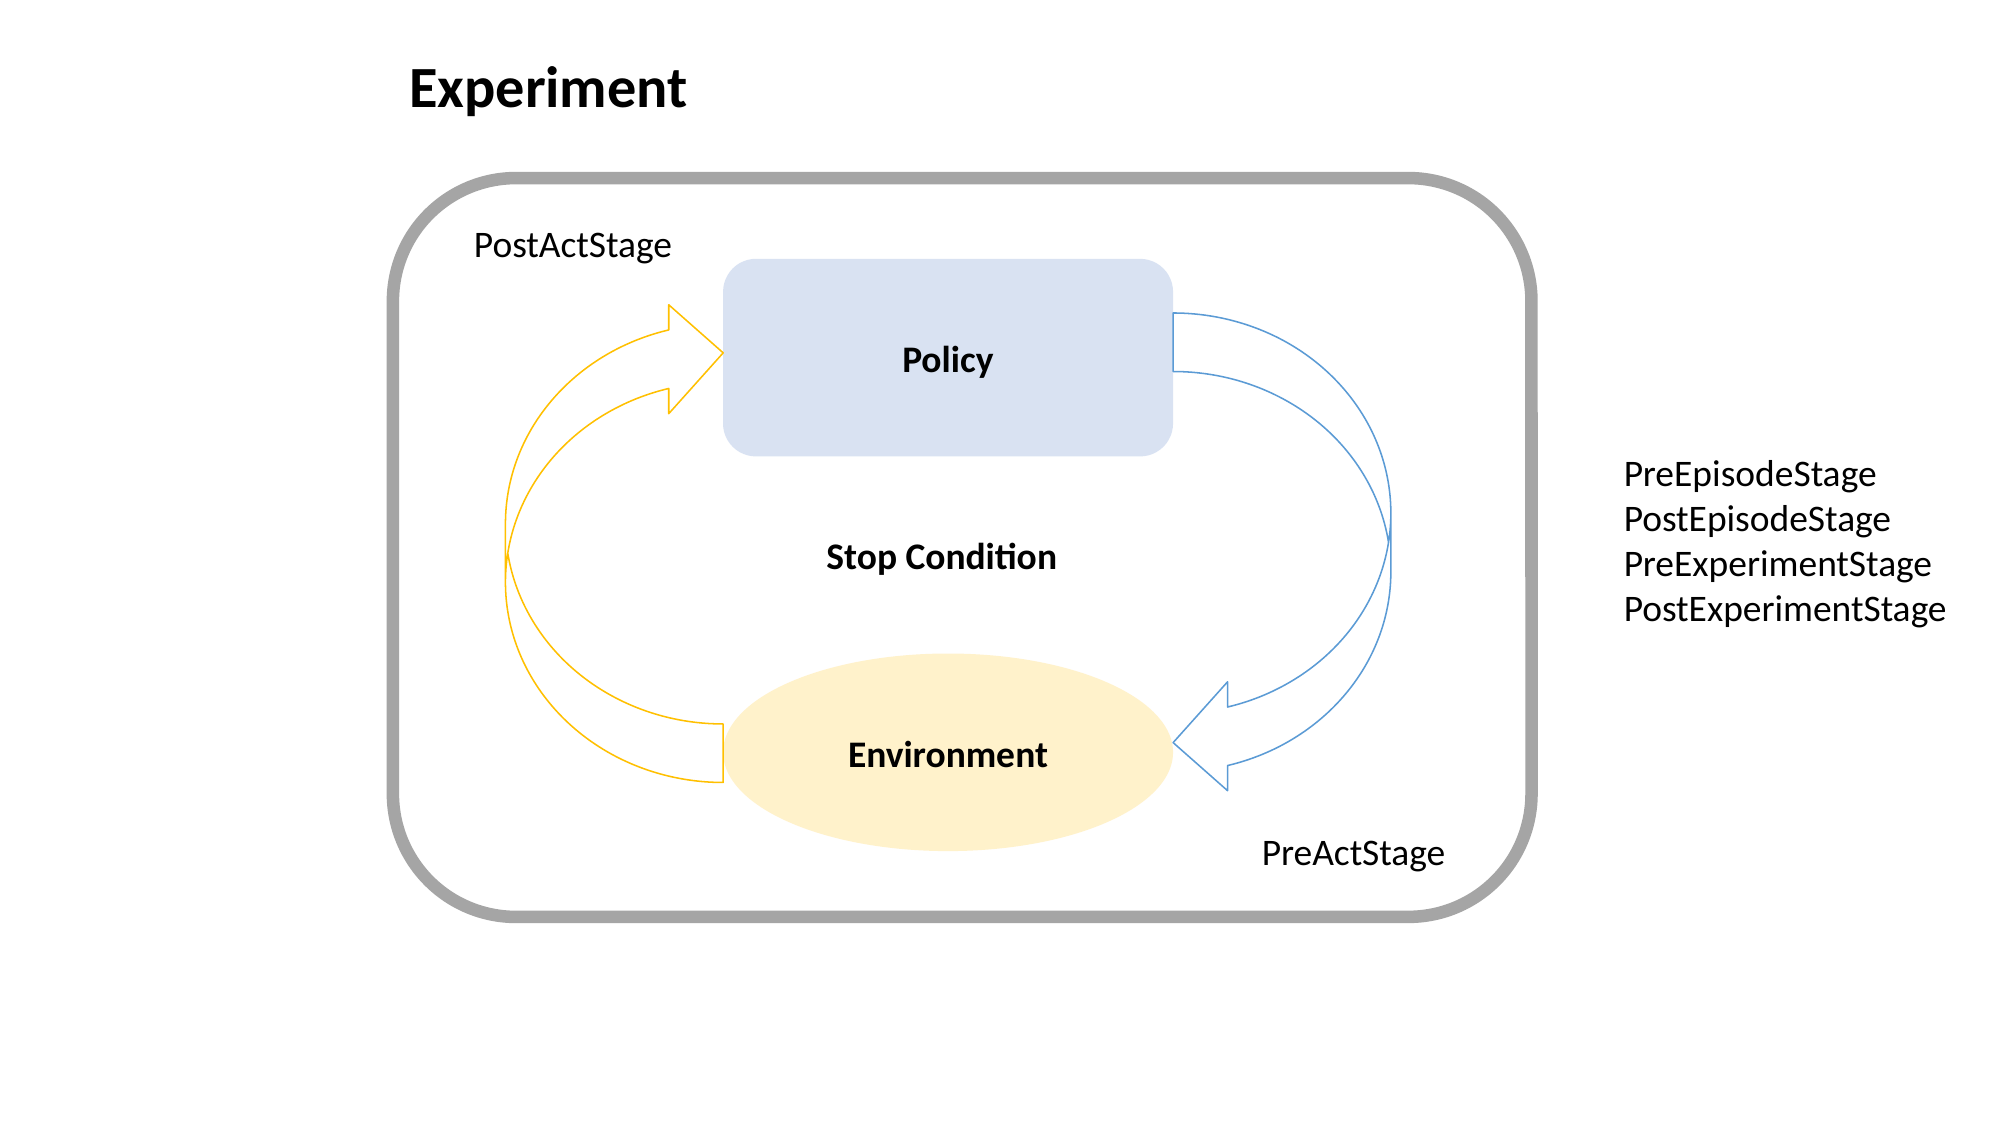

Experiment

PostActStage
Policy

PreEpisodeStage
PostEpisodeStage
PreExperimentStage
PostExperimentStage

Stop Condition
Environment
PreActStage